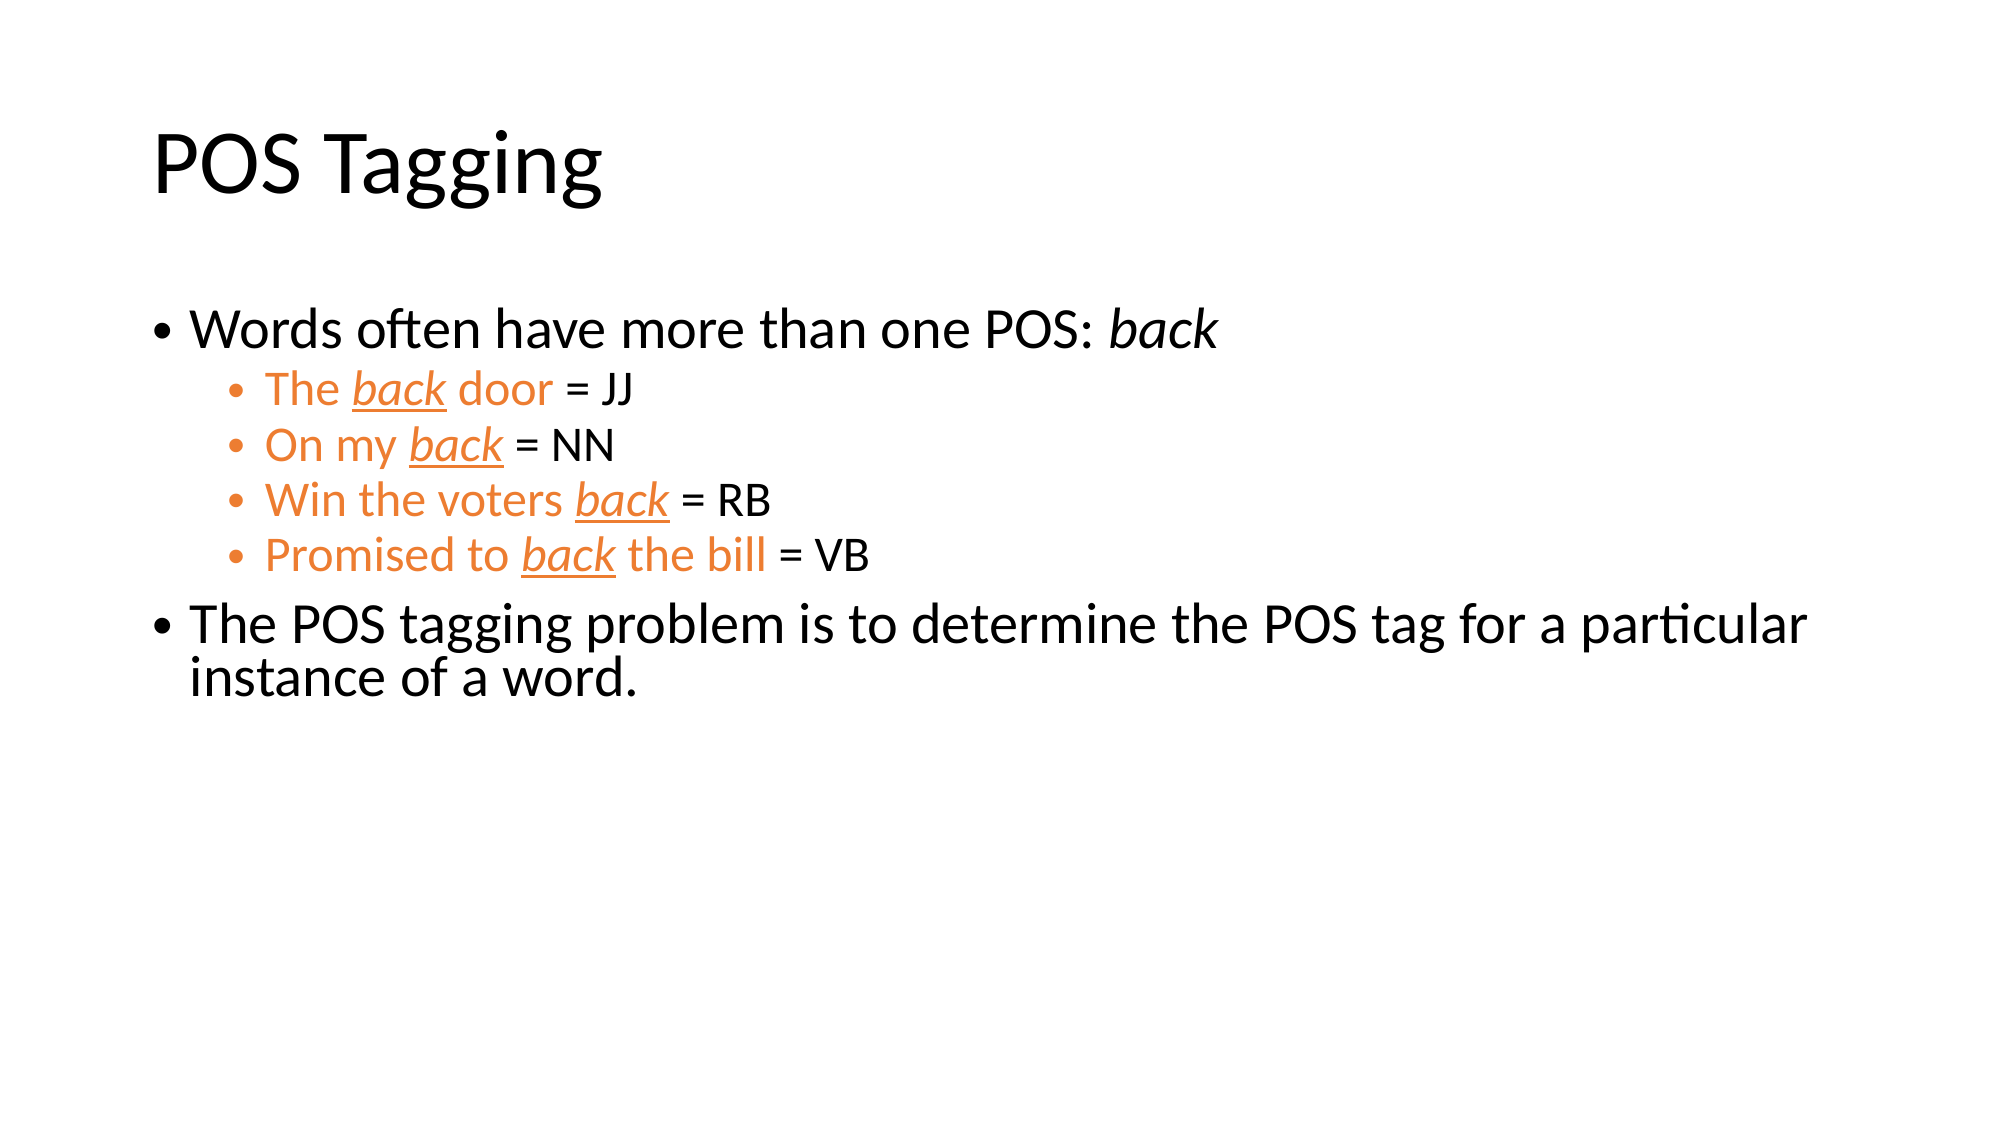

# POS Tagging
Words often have more than one POS: back
The back door = JJ
On my back = NN
Win the voters back = RB
Promised to back the bill = VB
The POS tagging problem is to determine the POS tag for a particular instance of a word.